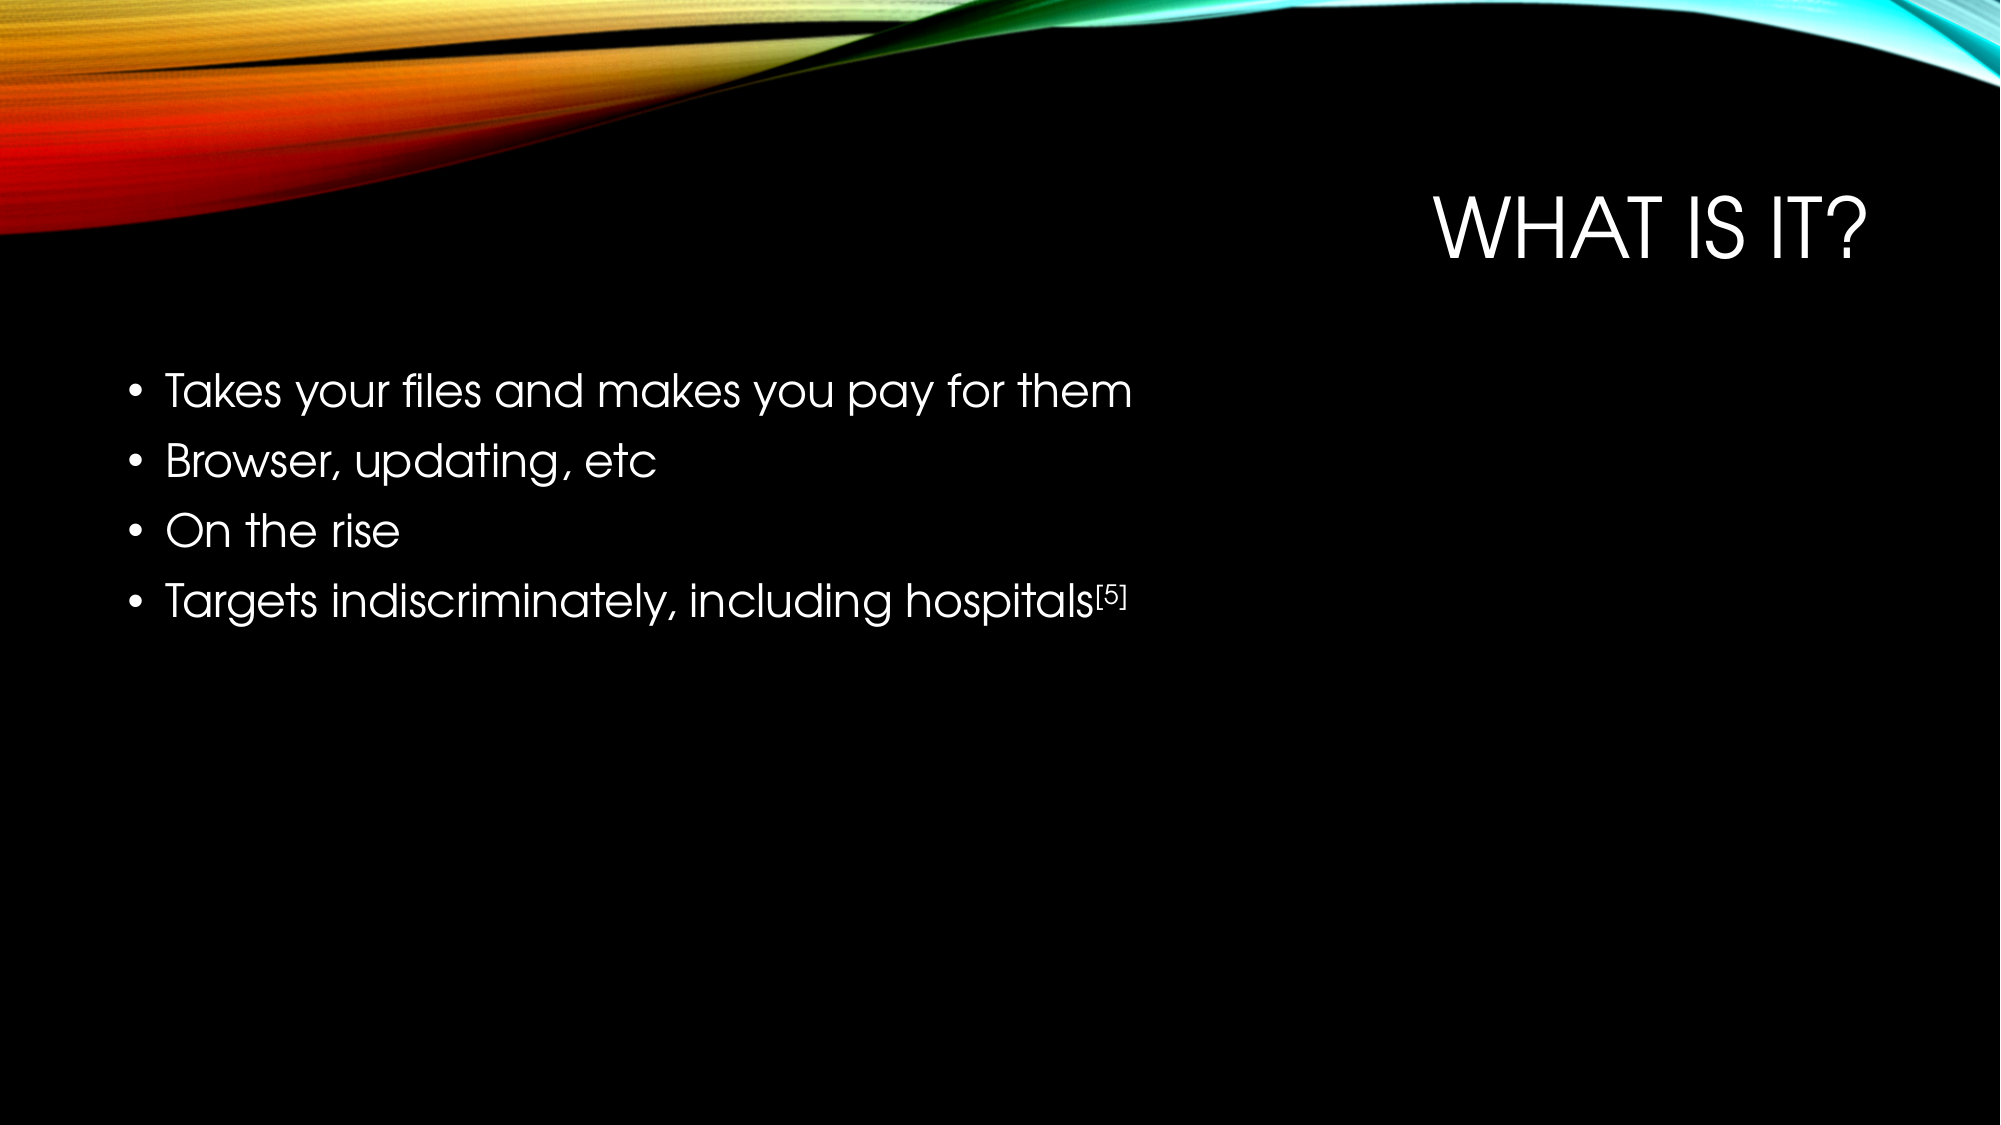

# What is it?
Takes your files and makes you pay for them
Browser, updating, etc
On the rise
Targets indiscriminately, including hospitals[5]